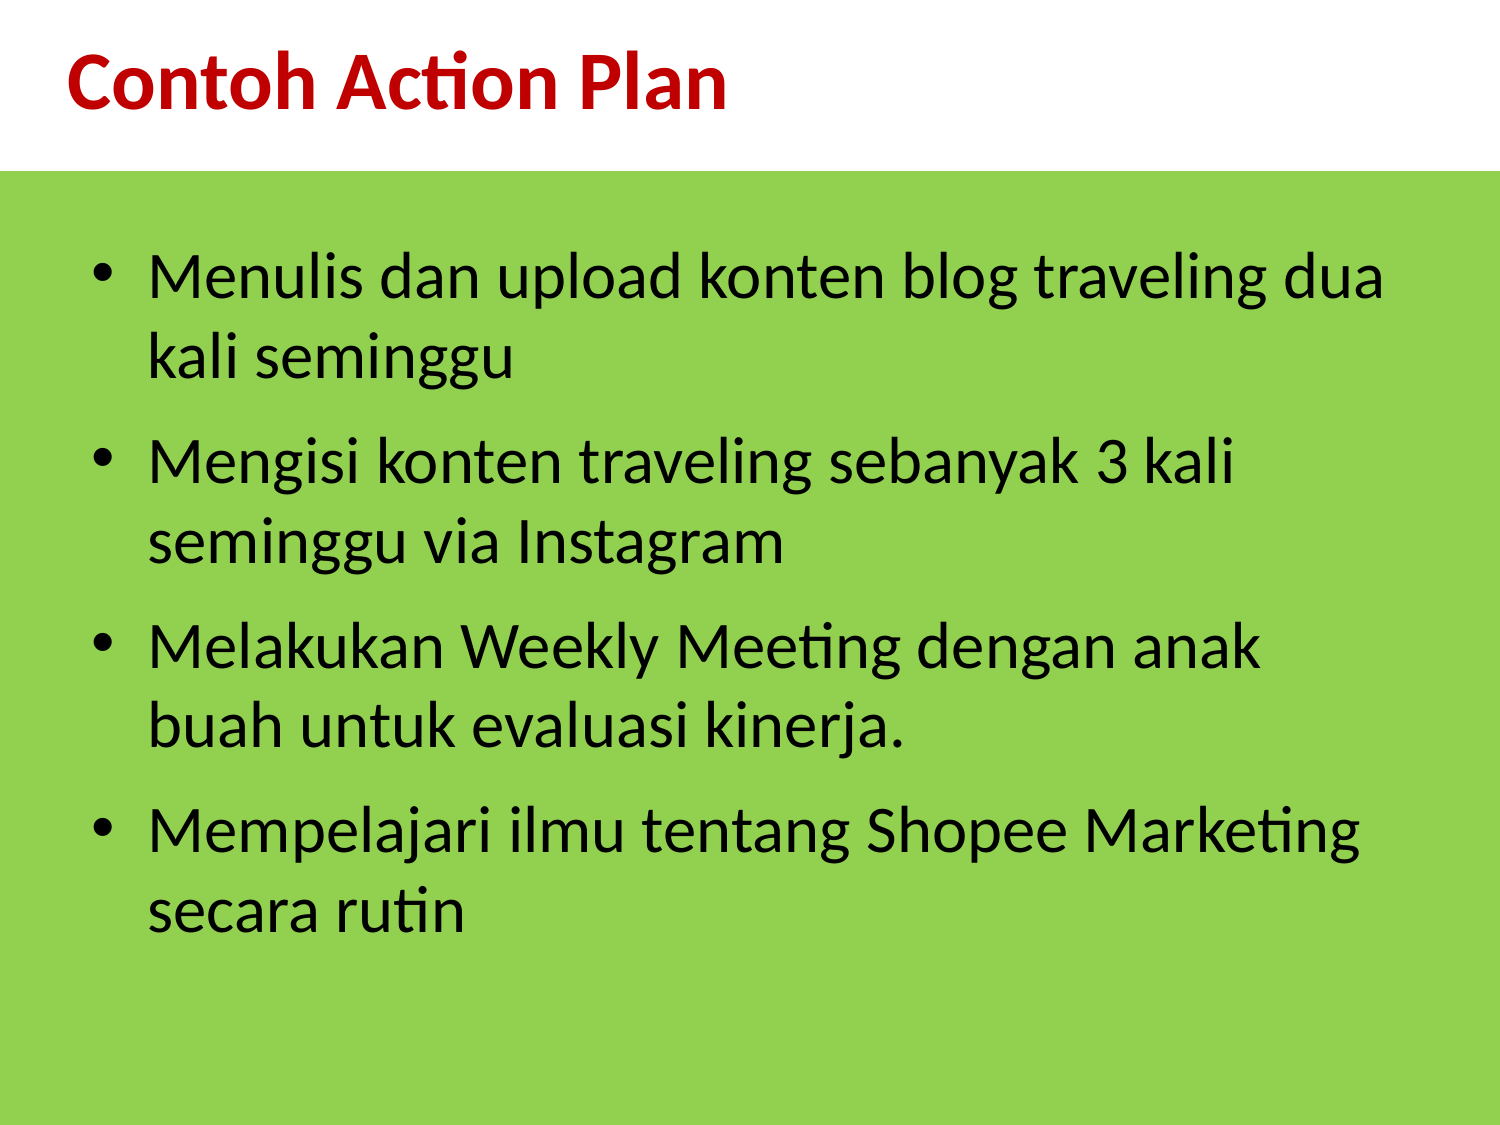

Contoh Action Plan

Menulis dan upload konten blog traveling dua kali seminggu
Mengisi konten traveling sebanyak 3 kali seminggu via Instagram
Melakukan Weekly Meeting dengan anak buah untuk evaluasi kinerja.
Mempelajari ilmu tentang Shopee Marketing secara rutin